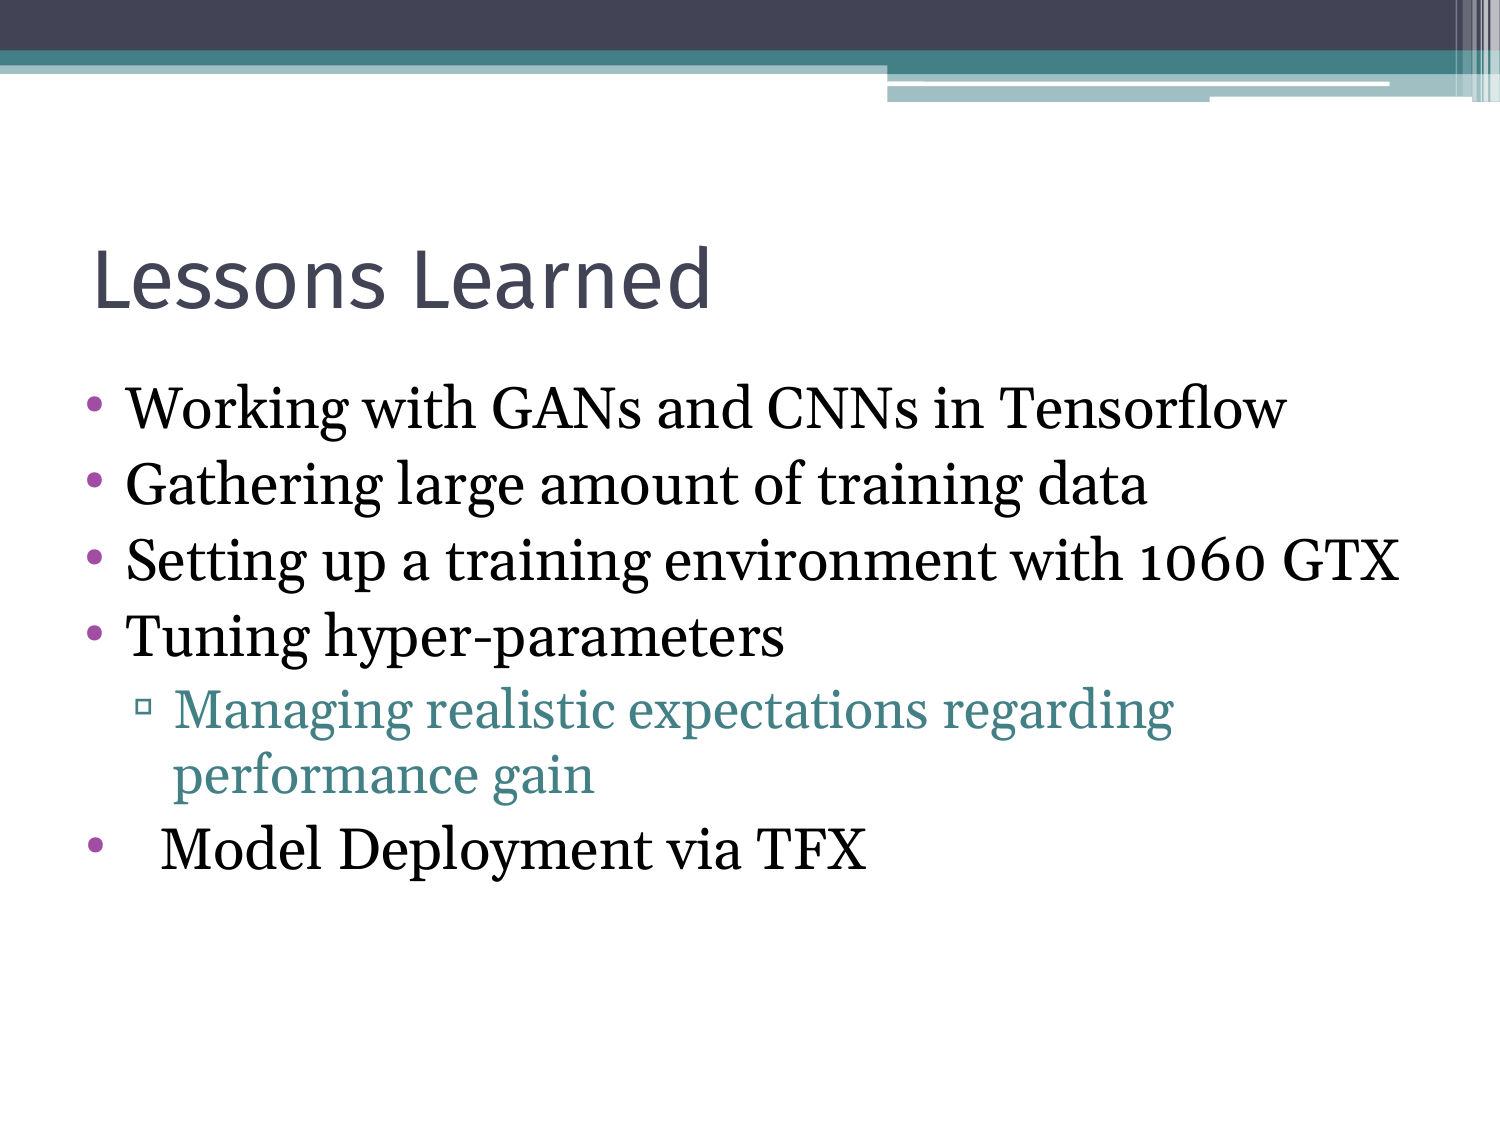

# Lessons Learned
Working with GANs and CNNs in Tensorflow
Gathering large amount of training data
Setting up a training environment with 1060 GTX
Tuning hyper-parameters
Managing realistic expectations regarding performance gain
Model Deployment via TFX